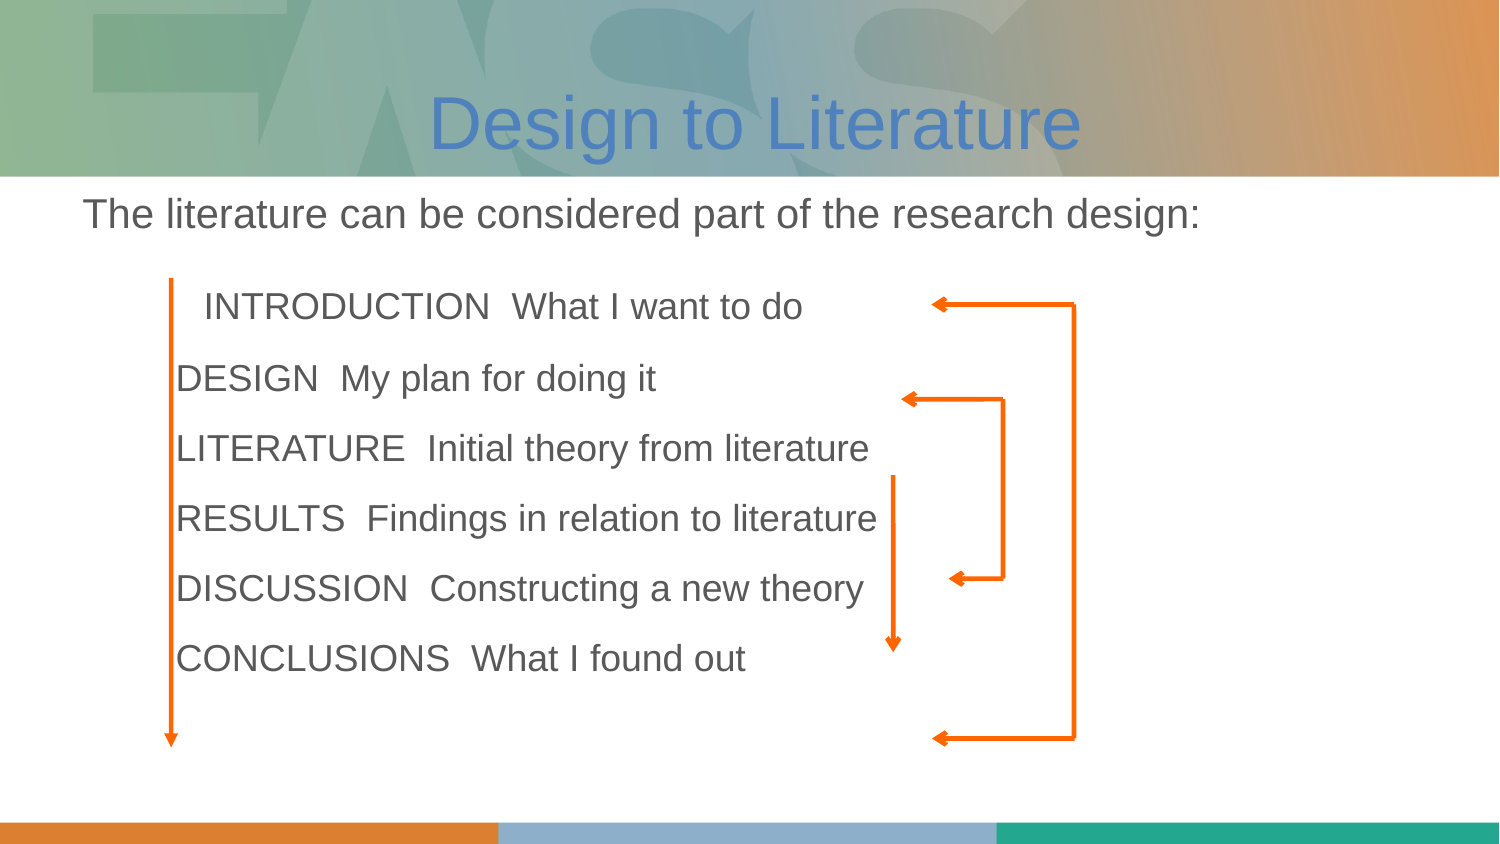

Design to Literature
The literature can be considered part of the research design:
        INTRODUCTION  What I want to do
        DESIGN  My plan for doing it
        LITERATURE  Initial theory from literature
        RESULTS  Findings in relation to literature
        DISCUSSION  Constructing a new theory
        CONCLUSIONS  What I found out